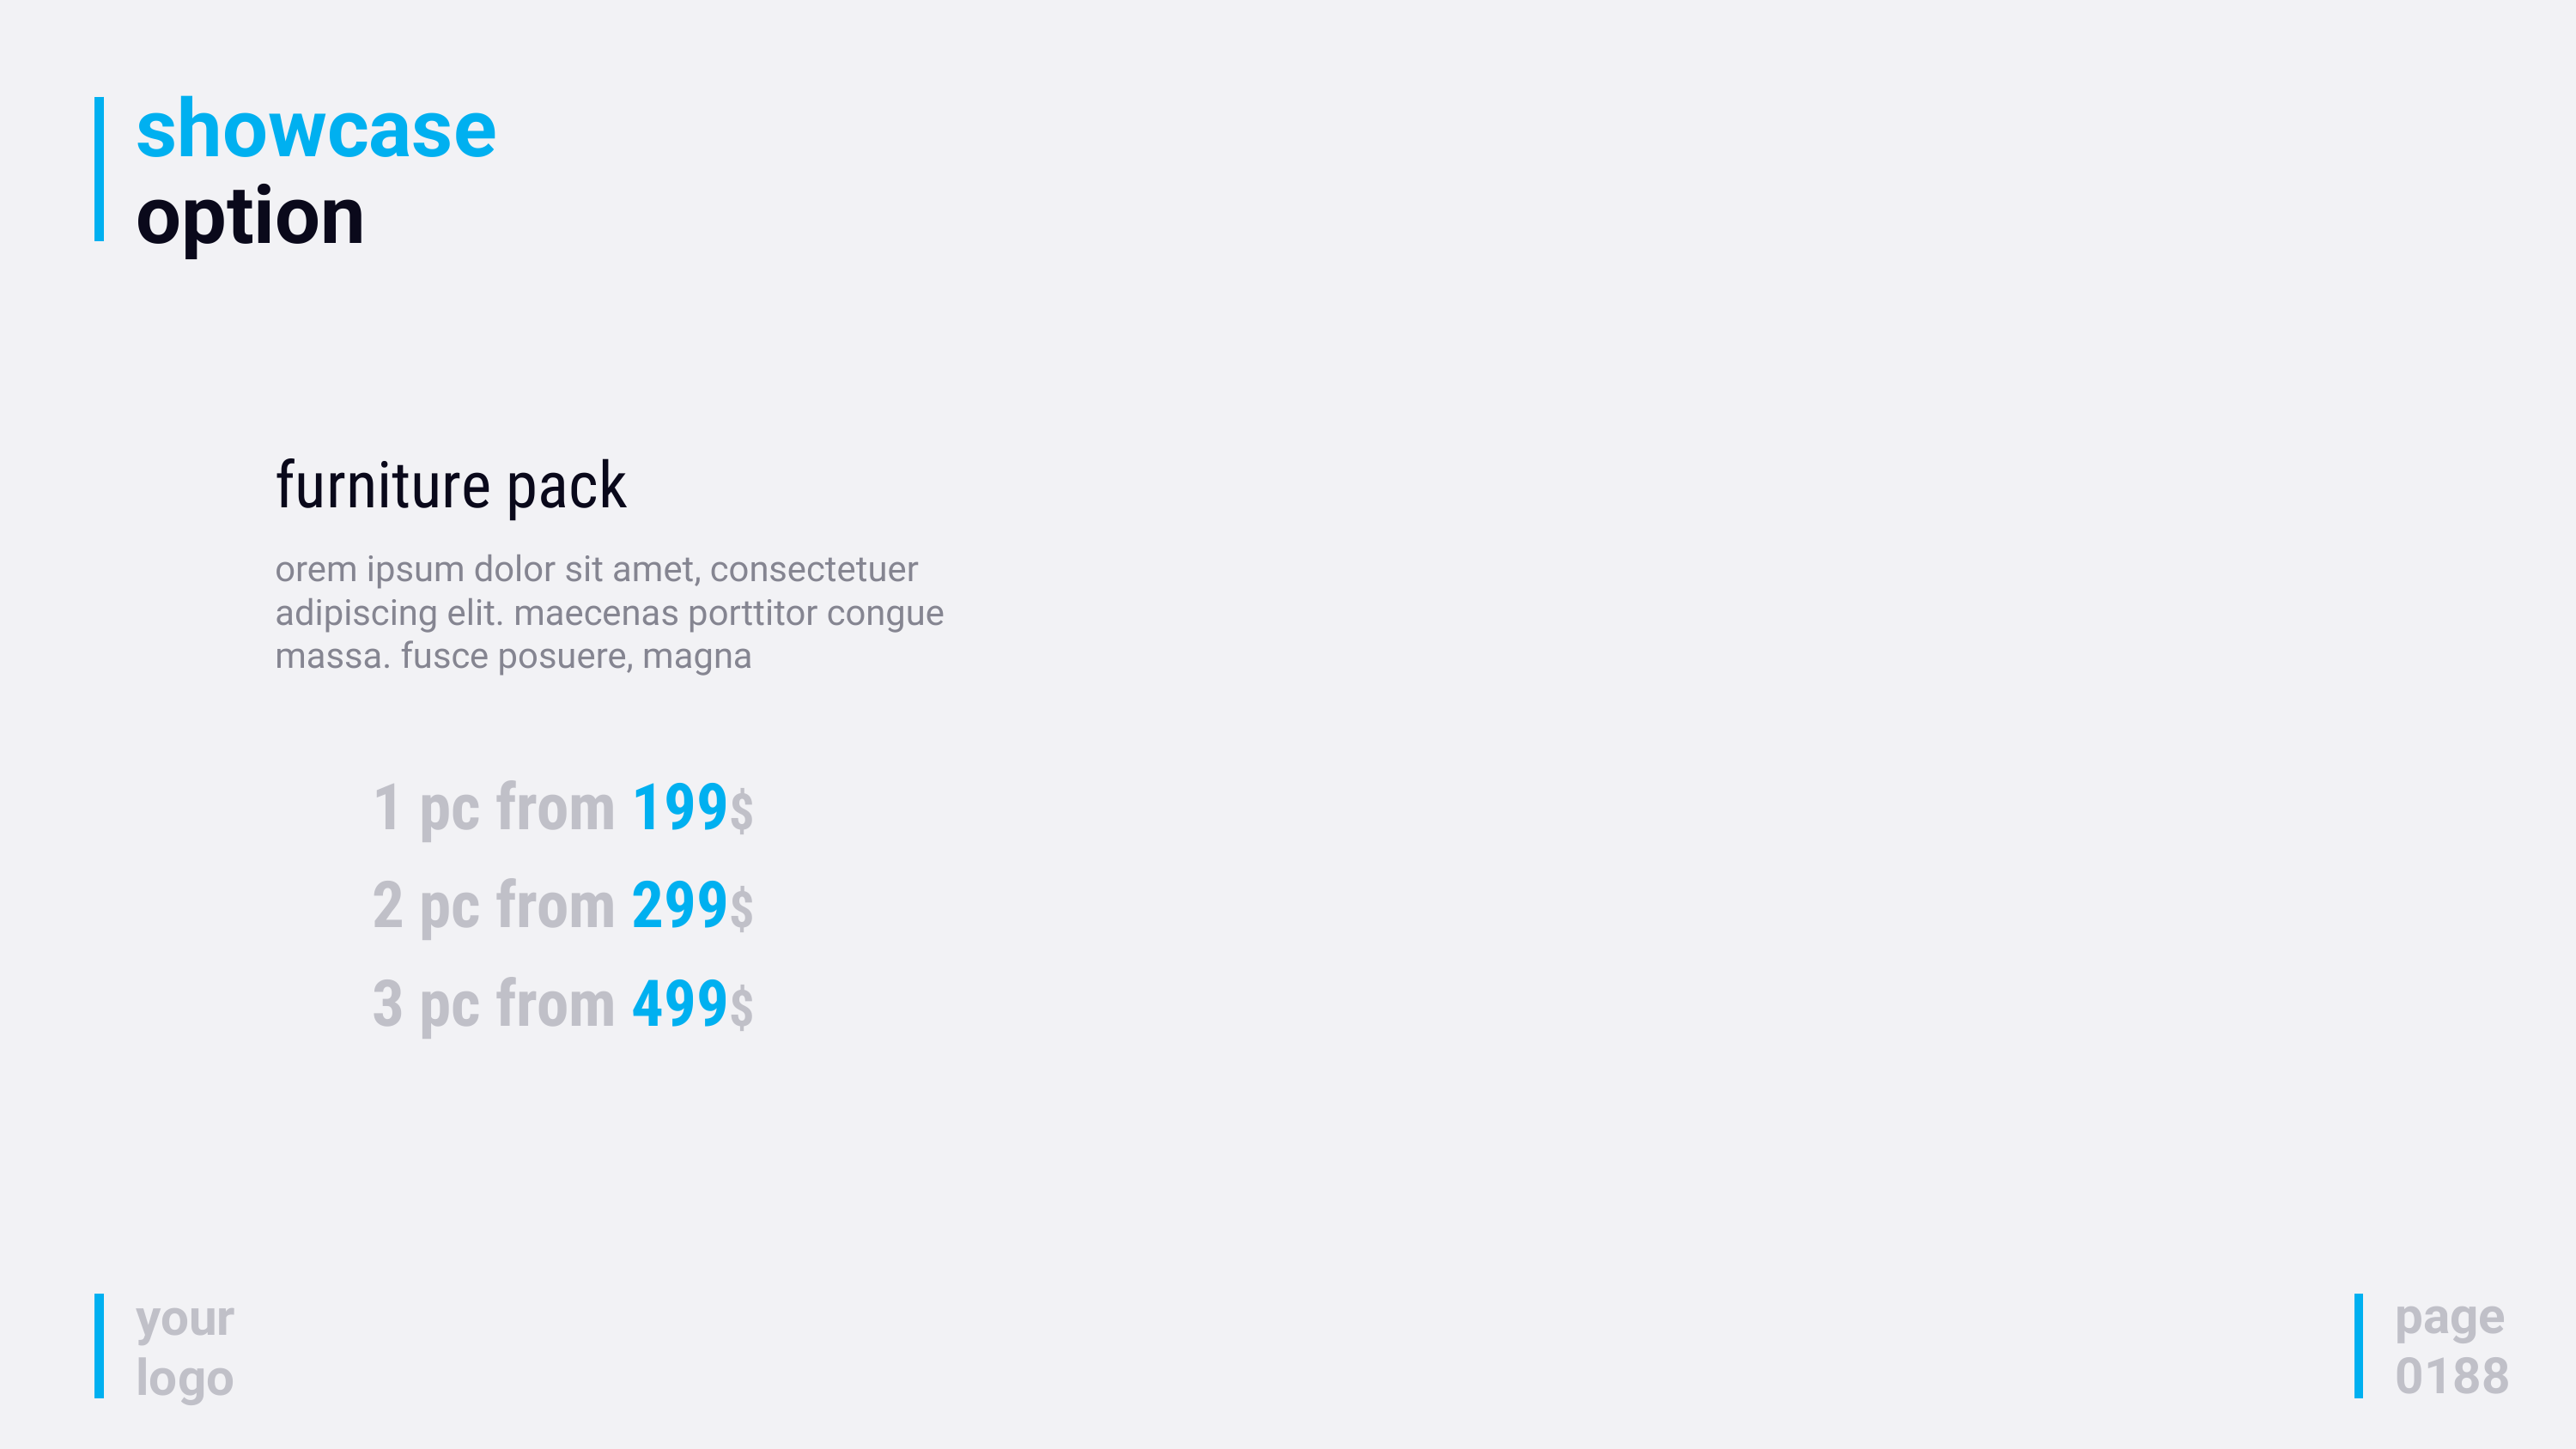

# showcase option

furniture pack
orem ipsum dolor sit amet, consectetuer adipiscing elit. maecenas porttitor congue massa. fusce posuere, magna
1 pc from 199$
2 pc from 299$
3 pc from 499$
page
0188